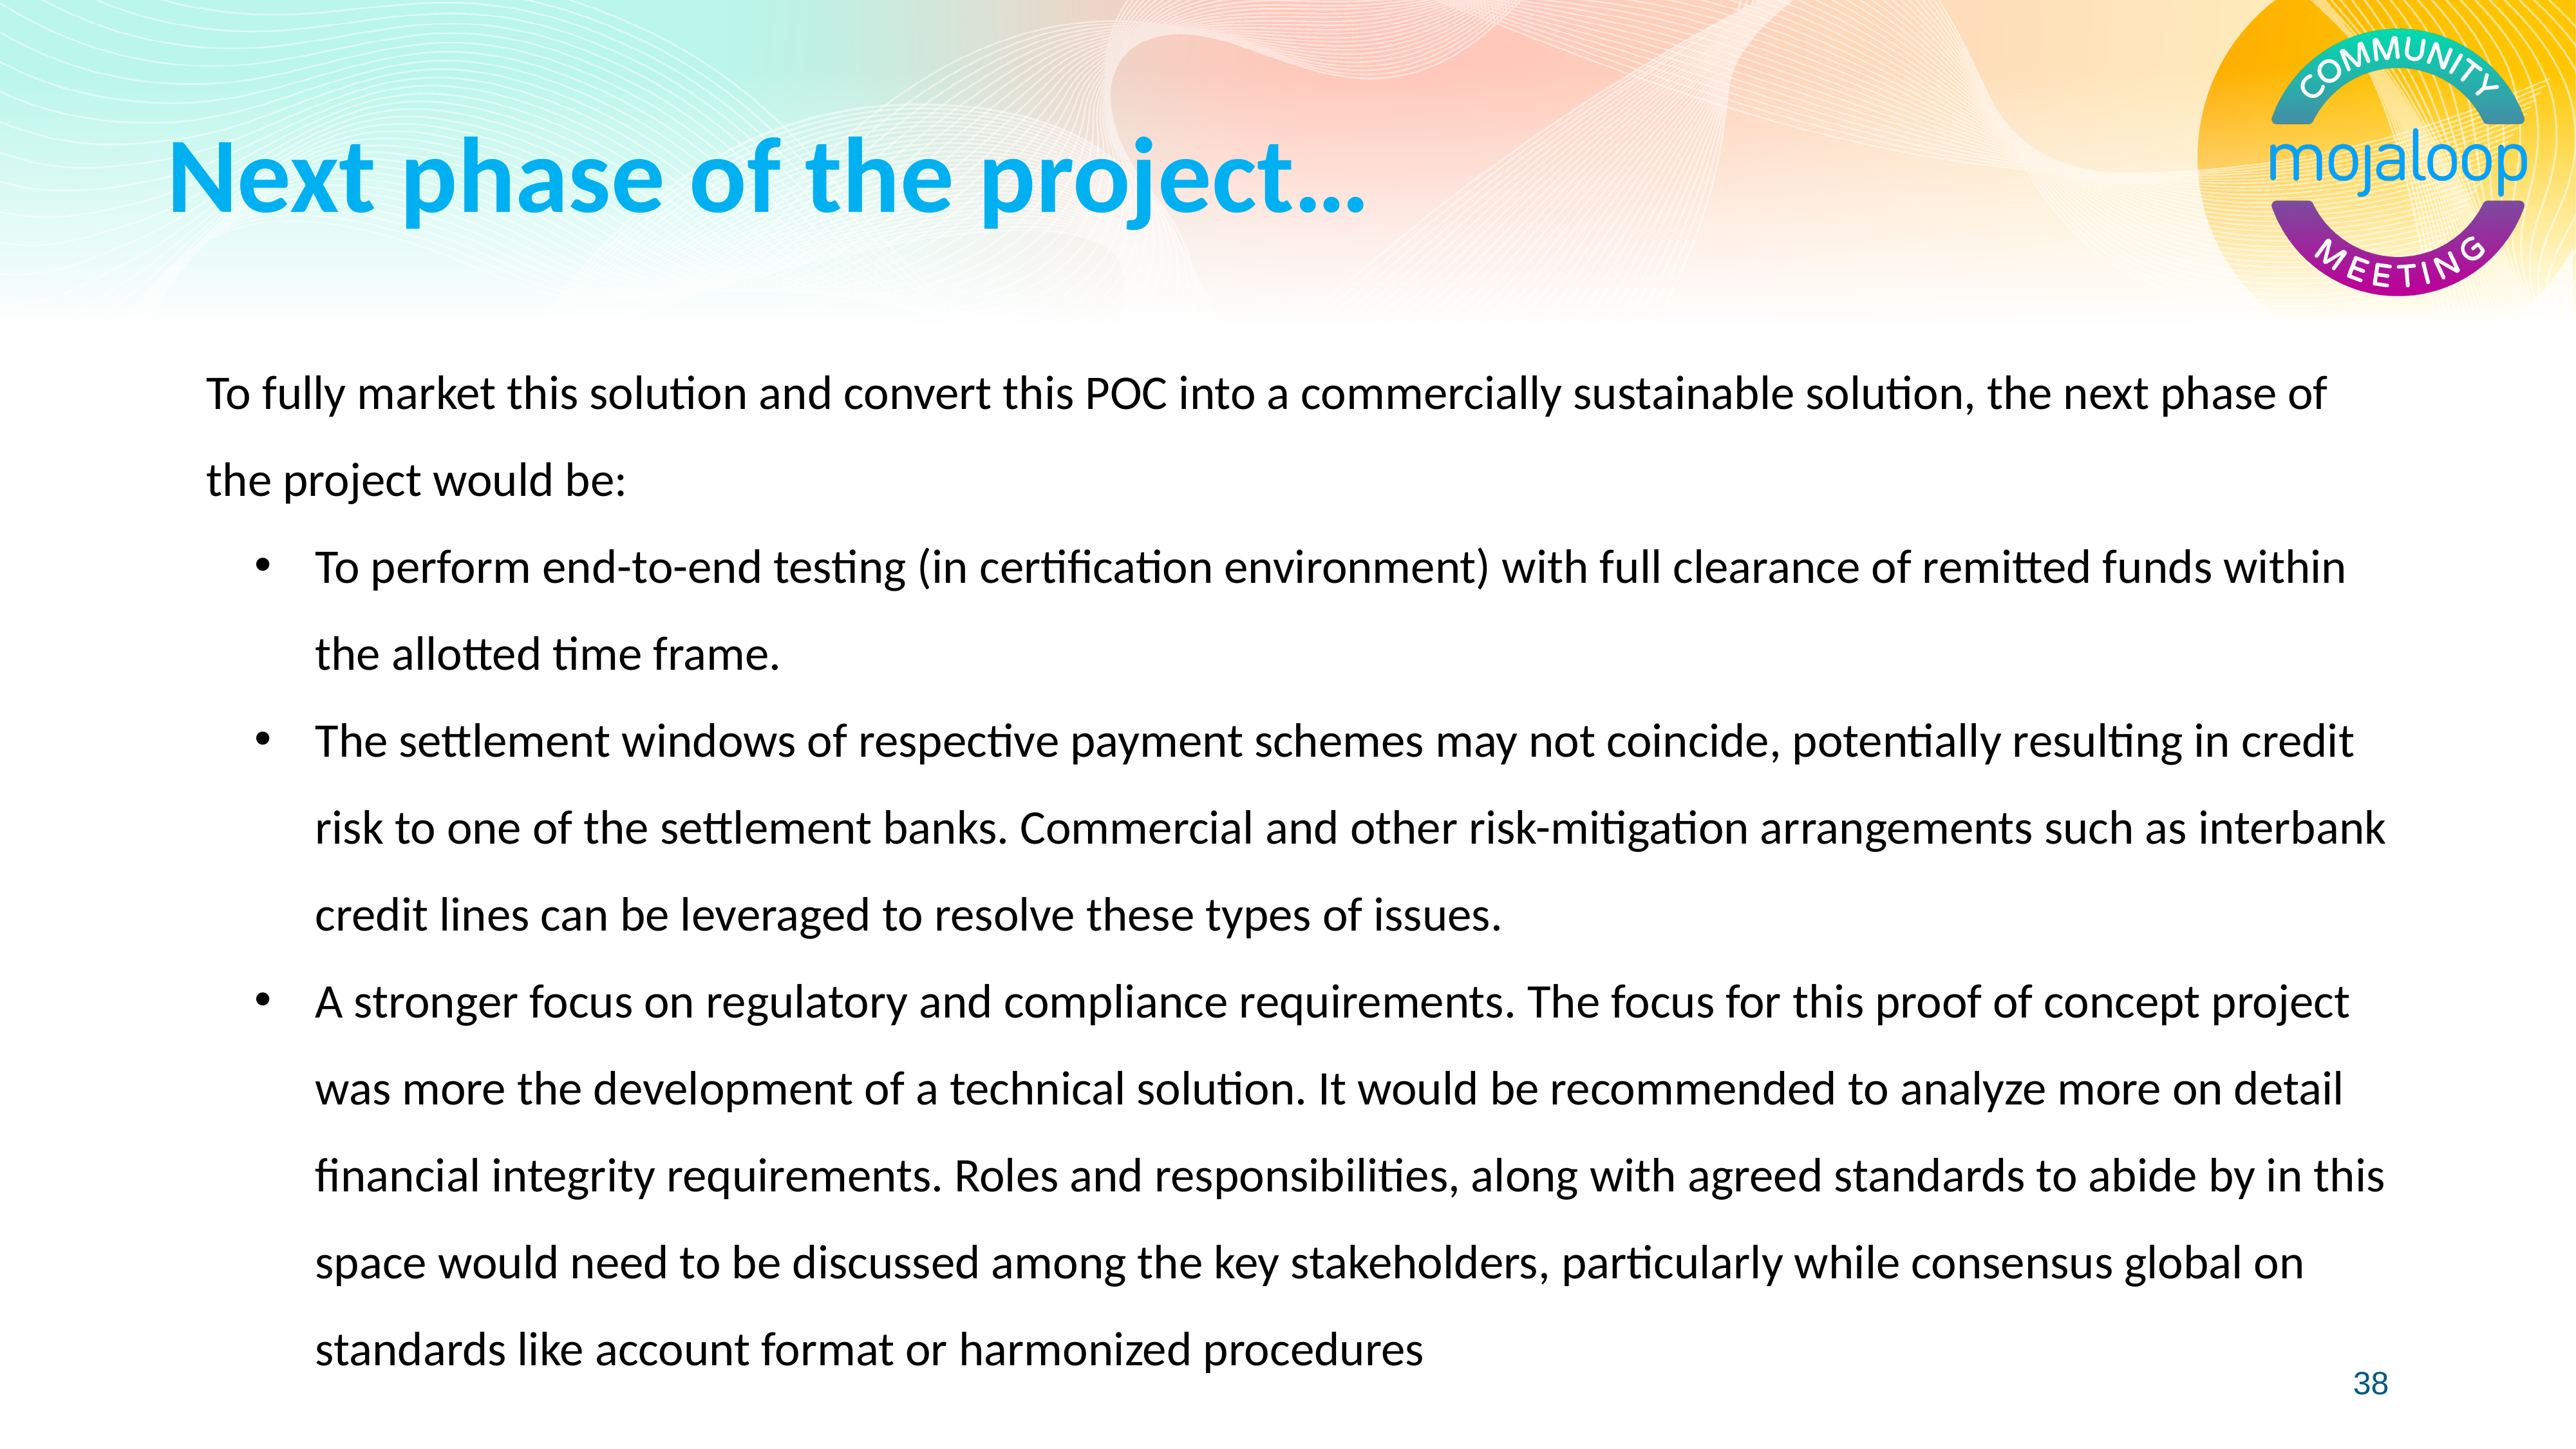

Next phase of the project…
To fully market this solution and convert this POC into a commercially sustainable solution, the next phase of the project would be:
To perform end-to-end testing (in certification environment) with full clearance of remitted funds within the allotted time frame.
The settlement windows of respective payment schemes may not coincide, potentially resulting in credit risk to one of the settlement banks. Commercial and other risk-mitigation arrangements such as interbank credit lines can be leveraged to resolve these types of issues.
A stronger focus on regulatory and compliance requirements. The focus for this proof of concept project was more the development of a technical solution. It would be recommended to analyze more on detail financial integrity requirements. Roles and responsibilities, along with agreed standards to abide by in this space would need to be discussed among the key stakeholders, particularly while consensus global on standards like account format or harmonized procedures
38